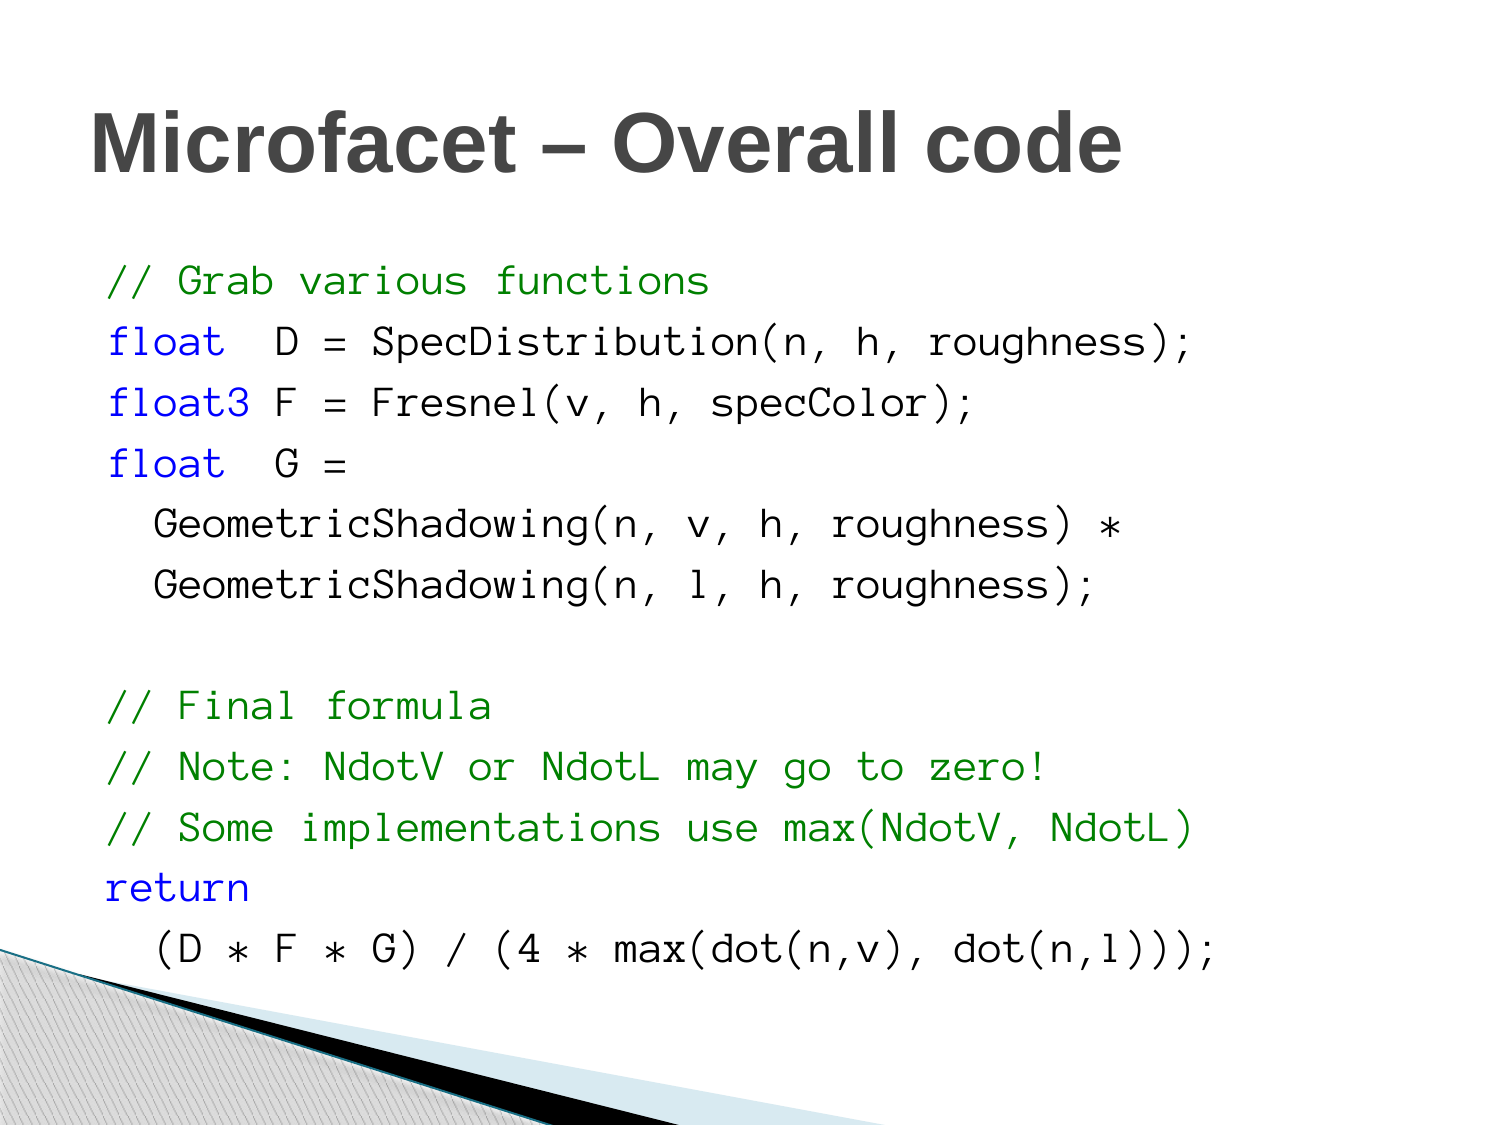

# Microfacet – Overall code
// Grab various functions
float  D = SpecDistribution(n, h, roughness);
float3 F = Fresnel(v, h, specColor);
float  G =
  GeometricShadowing(n, v, h, roughness) *
  GeometricShadowing(n, l, h, roughness);

// Final formula
// Note: NdotV or NdotL may go to zero!
// Some implementations use max(NdotV, NdotL)
return
  (D * F * G) / (4 * max(dot(n,v), dot(n,l)));